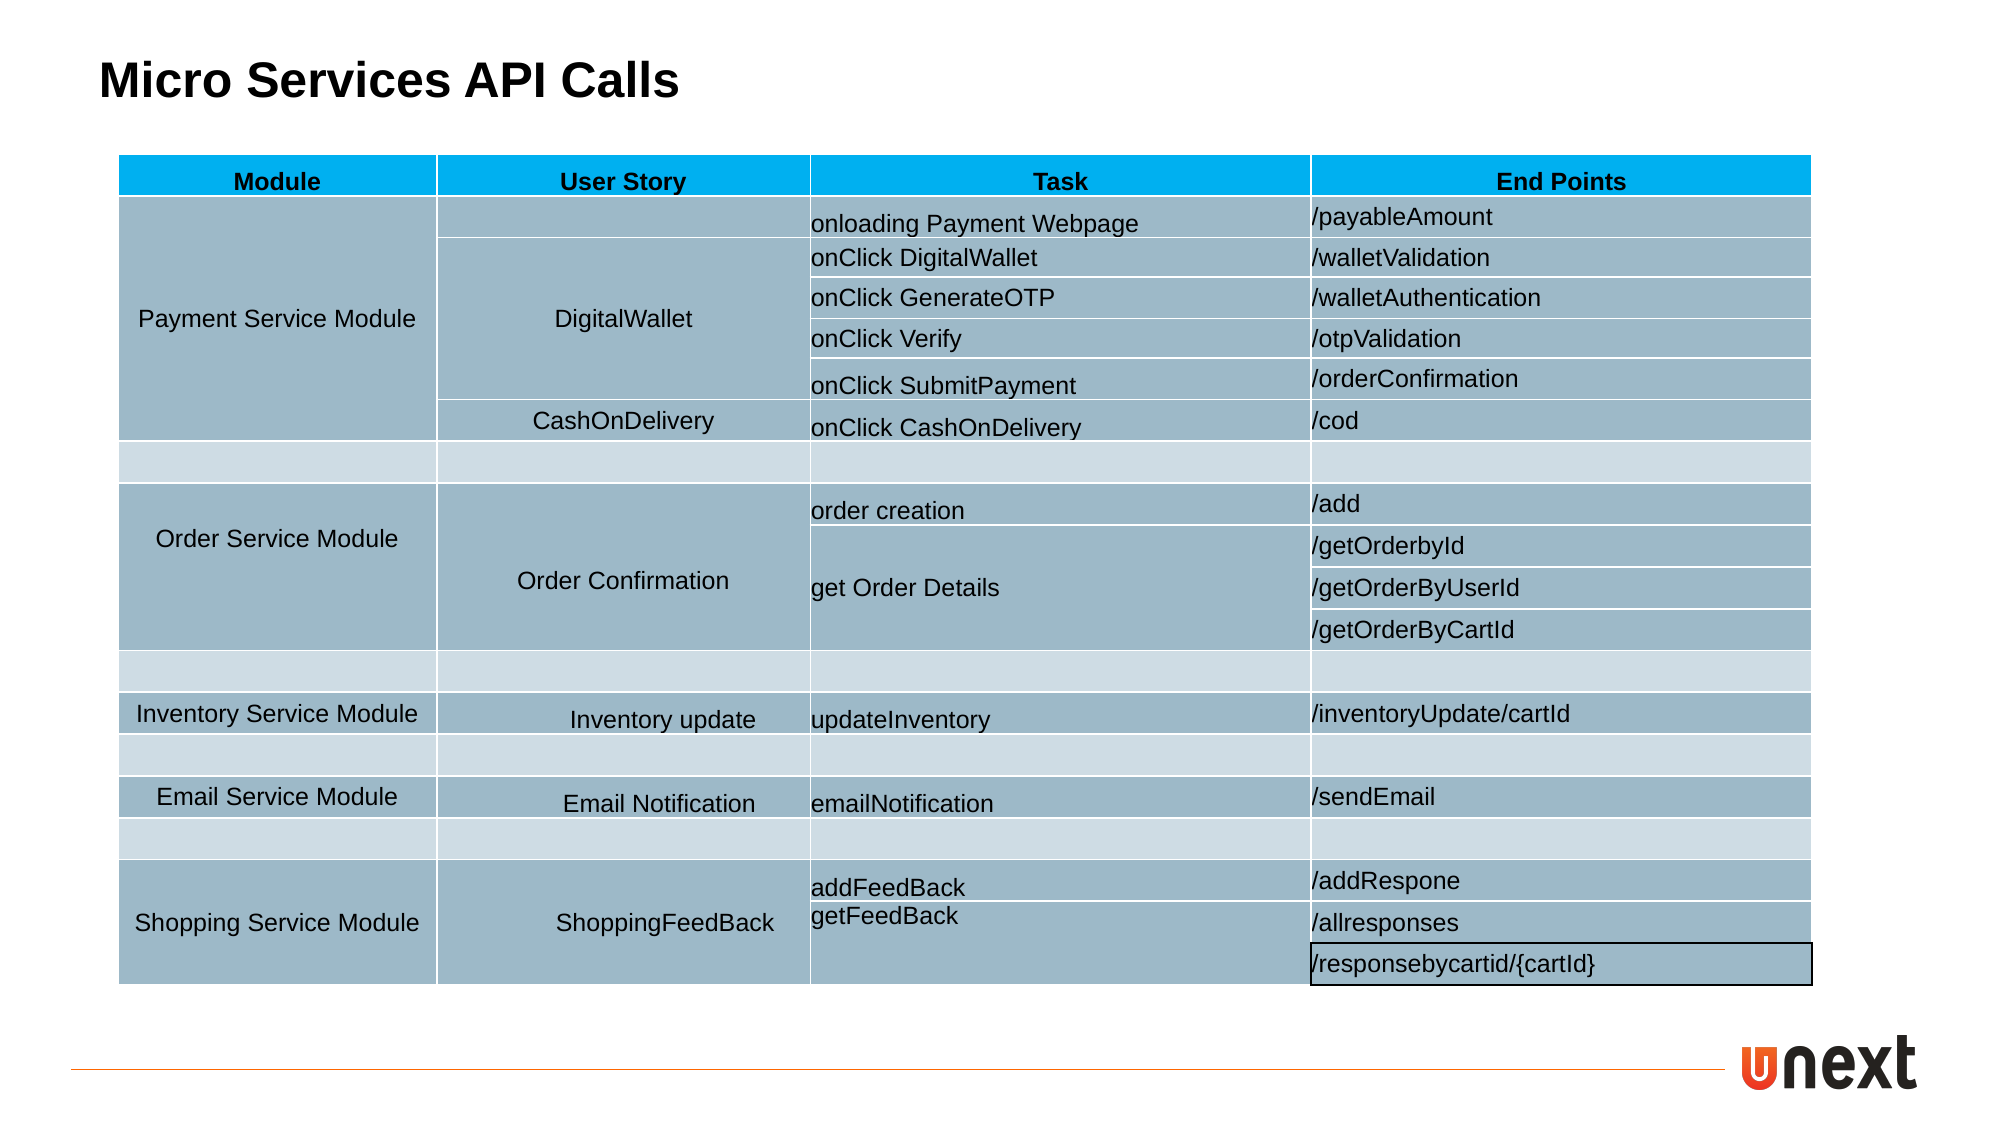

Micro Services API Calls
| Module | User Story | Task | End Points |
| --- | --- | --- | --- |
| Payment Service Module |  | onloading Payment Webpage | /payableAmount |
|  | DigitalWallet | onClick DigitalWallet | /walletValidation |
|  |  | onClick GenerateOTP | /walletAuthentication |
|  |  | onClick Verify | /otpValidation |
|  |  | onClick SubmitPayment | /orderConfirmation |
|  | CashOnDelivery | onClick CashOnDelivery | /cod |
|  |  |  |  |
| Order Service Module | Order Confirmation | order creation | /add |
|  |  | get Order Details | /getOrderbyId |
|  |  |  | /getOrderByUserId |
|  |  |  | /getOrderByCartId |
|  |  |  |  |
| Inventory Service Module | Inventory update | updateInventory | /inventoryUpdate/cartId |
|  |  |  |  |
| Email Service Module | Email Notification | emailNotification | /sendEmail |
|  |  |  |  |
| Shopping Service Module | ShoppingFeedBack | addFeedBack | /addRespone |
|  |  | getFeedBack | /allresponses |
|  |  |  | /responsebycartid/{cartId} |